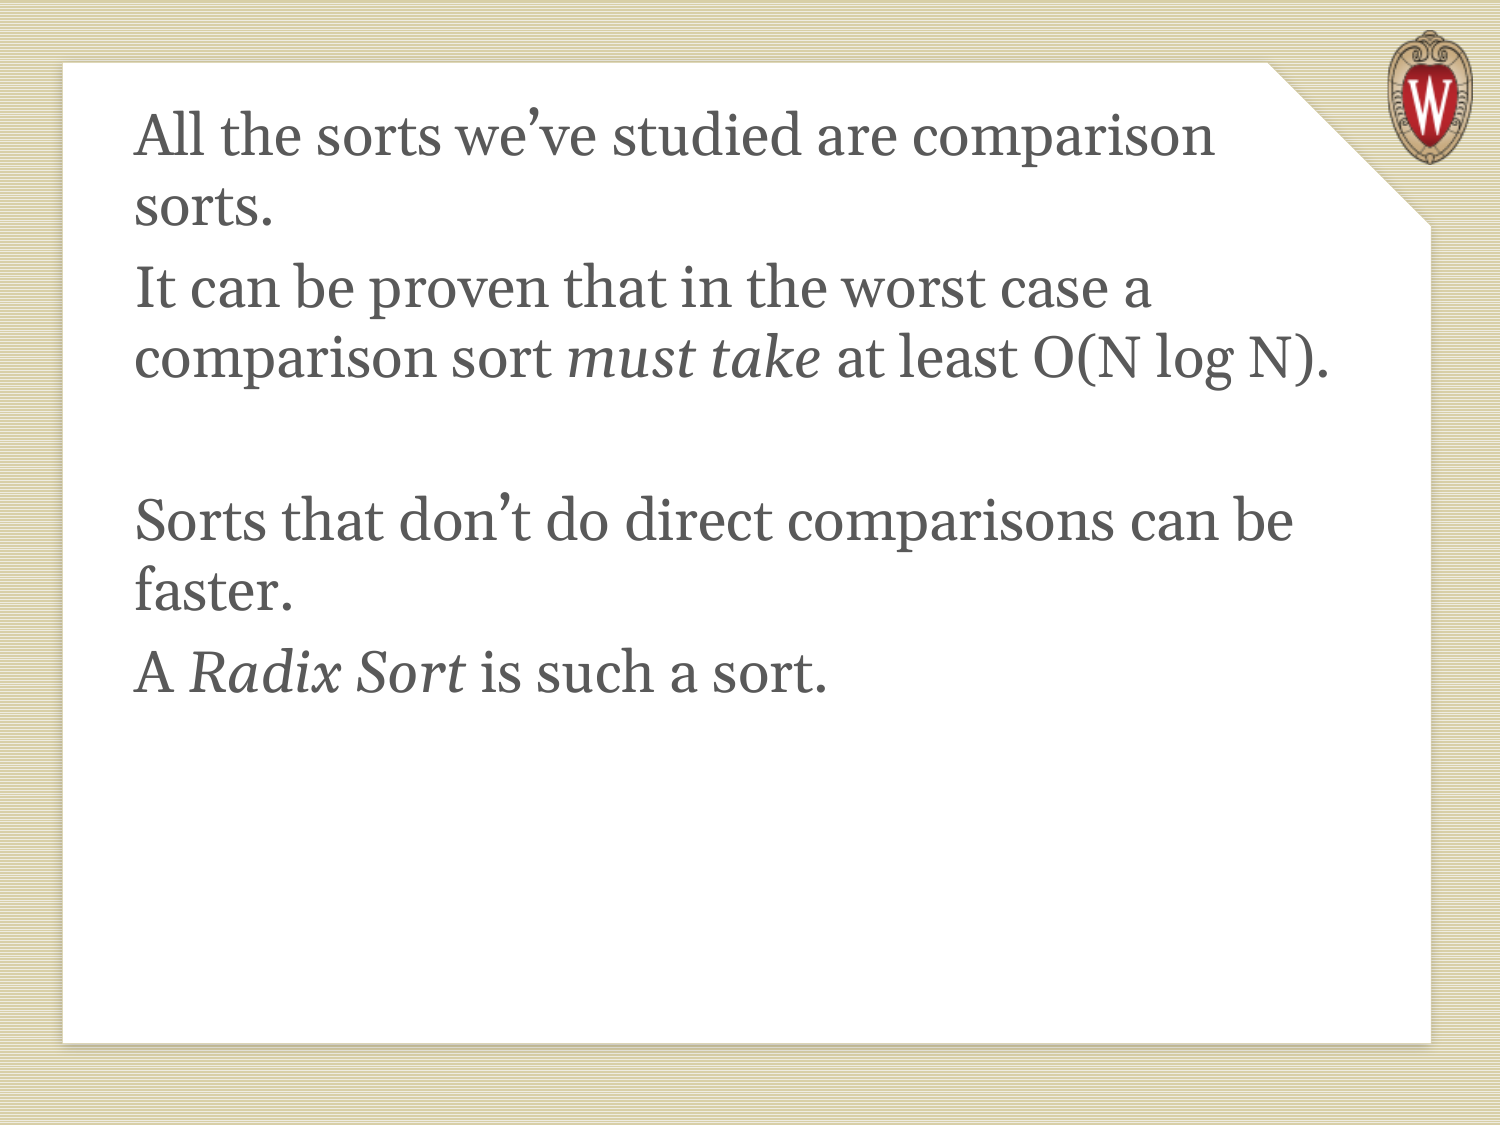

All the sorts we’ve studied are comparison sorts.
It can be proven that in the worst case a comparison sort must take at least O(N log N).

Sorts that don’t do direct comparisons can be faster.
A Radix Sort is such a sort.